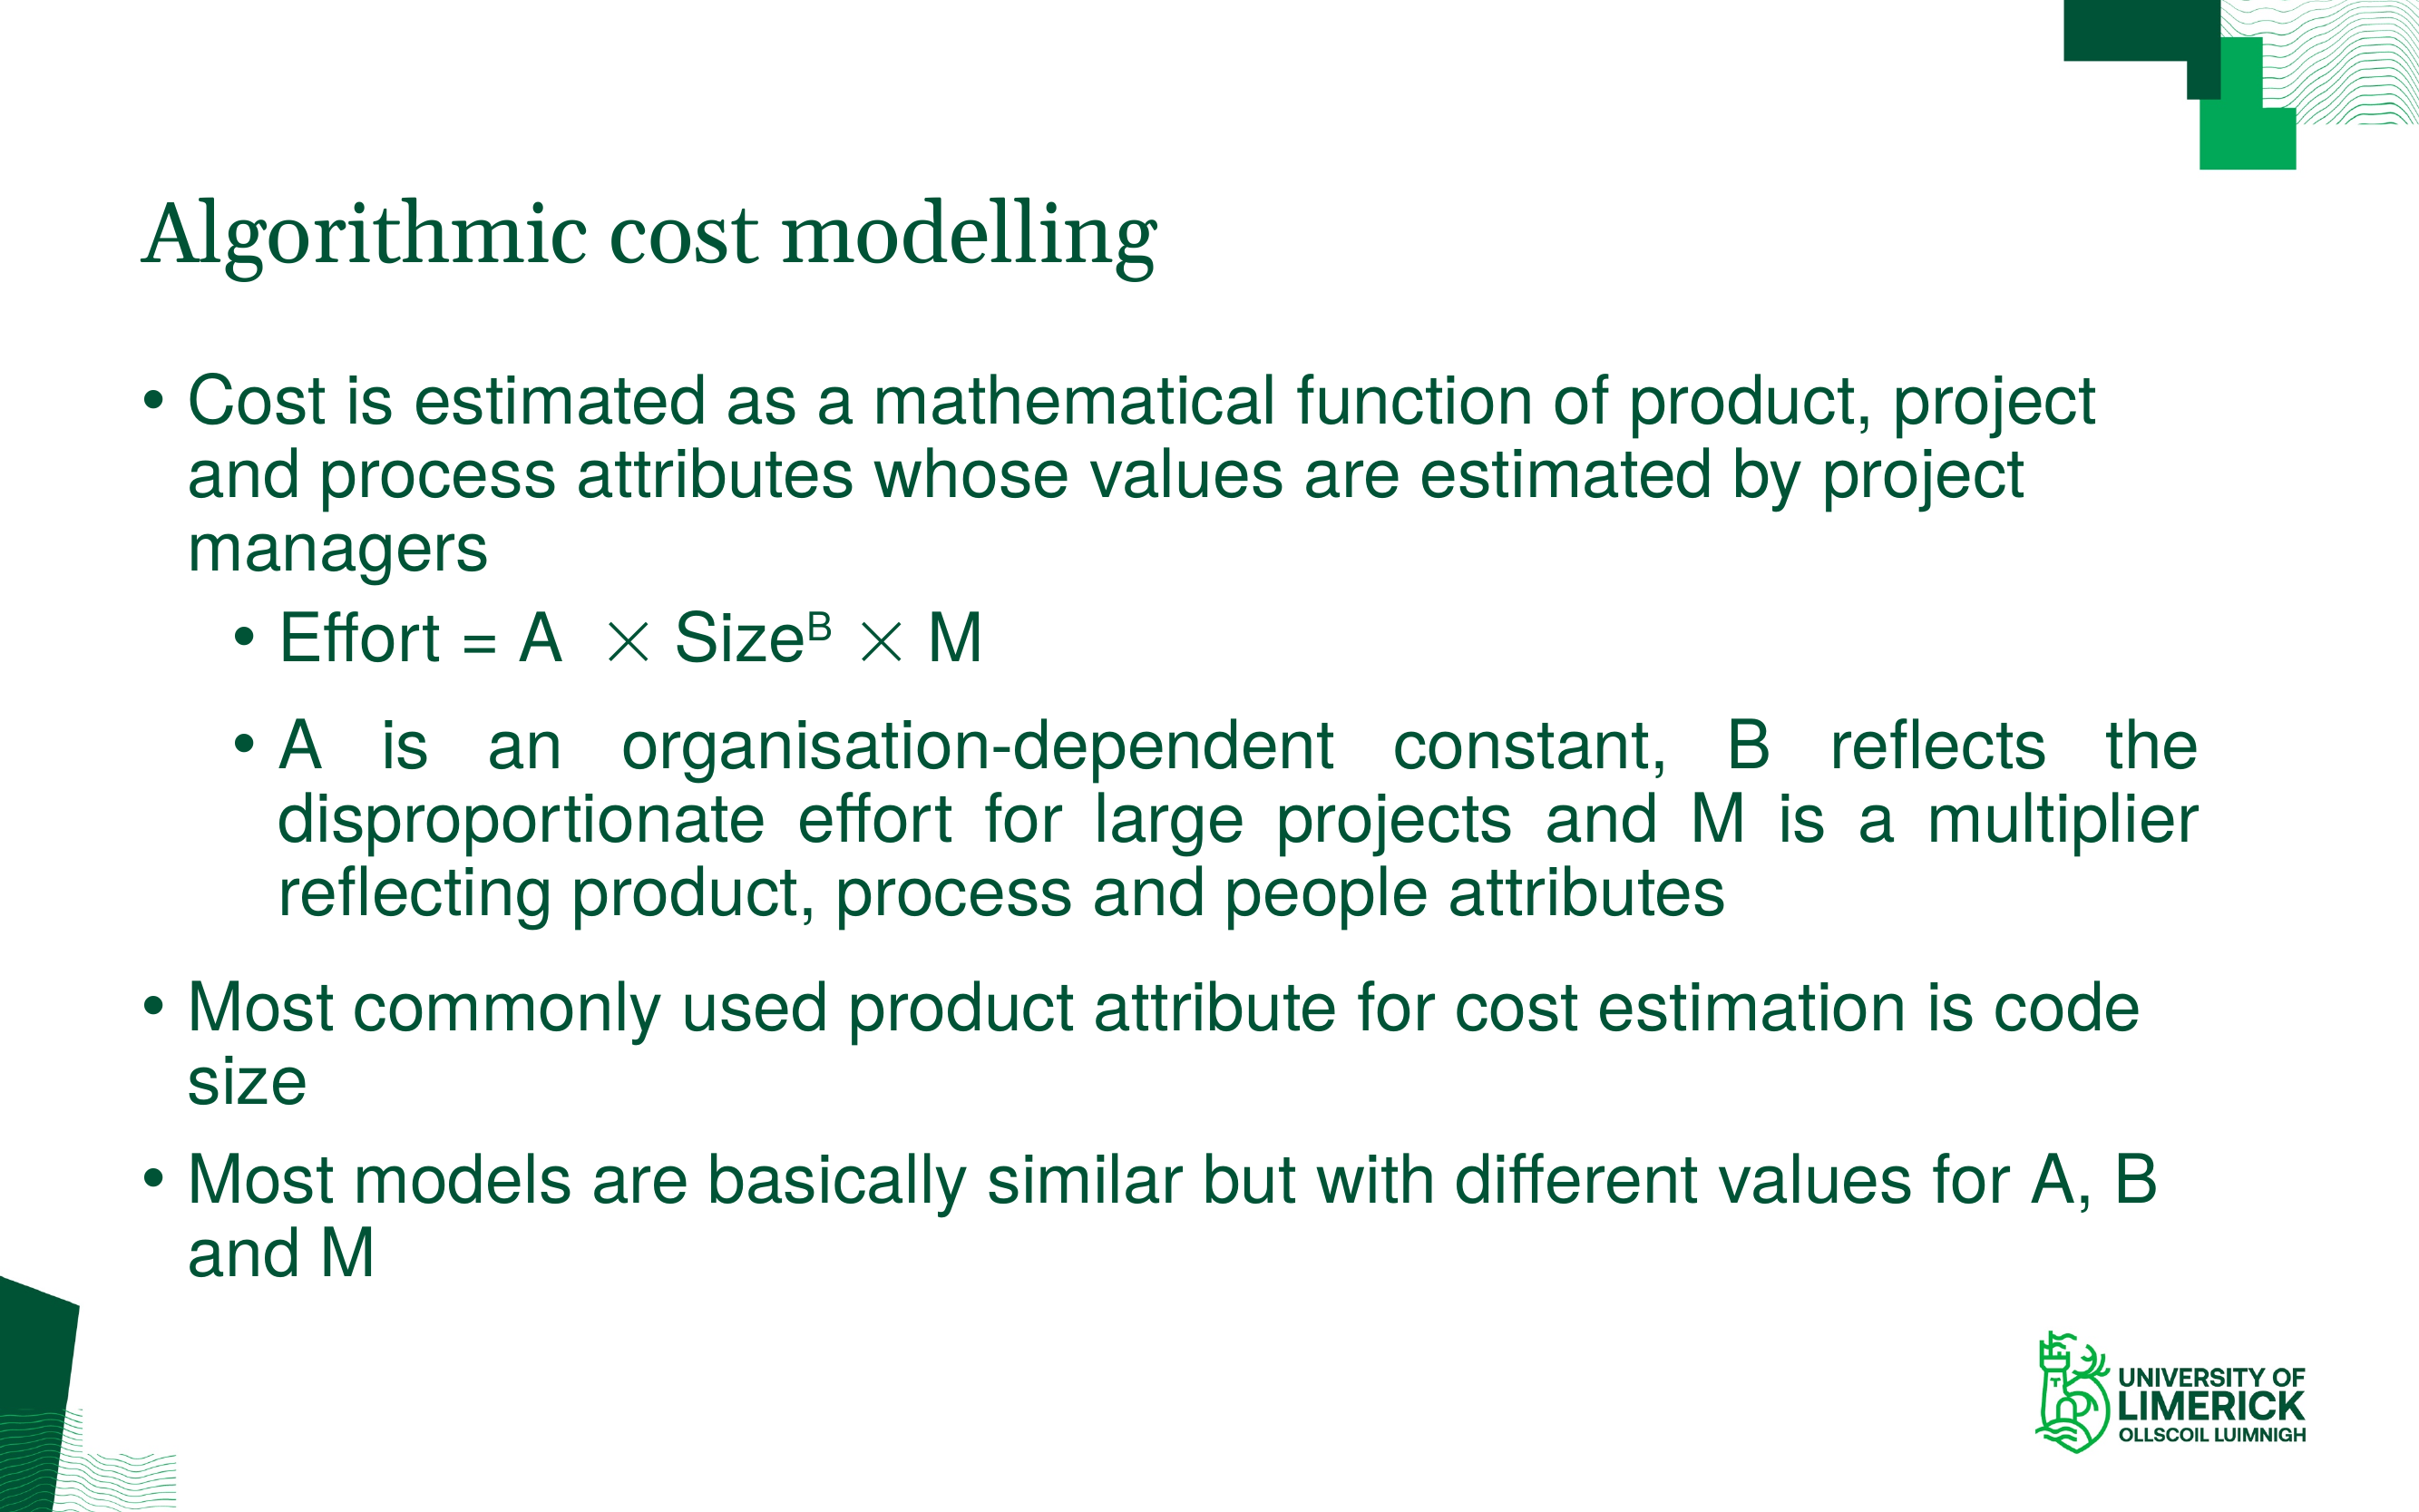

# Algorithmic cost modelling
Cost is estimated as a mathematical function of product, project and process attributes whose values are estimated by project managers
Effort = A  × SizeB  × M
A is an organisation-dependent constant, B reflects the disproportionate effort for large projects and M is a multiplier reflecting product, process and people attributes
Most commonly used product attribute for cost estimation is code size
Most models are basically similar but with different values for A, B and M